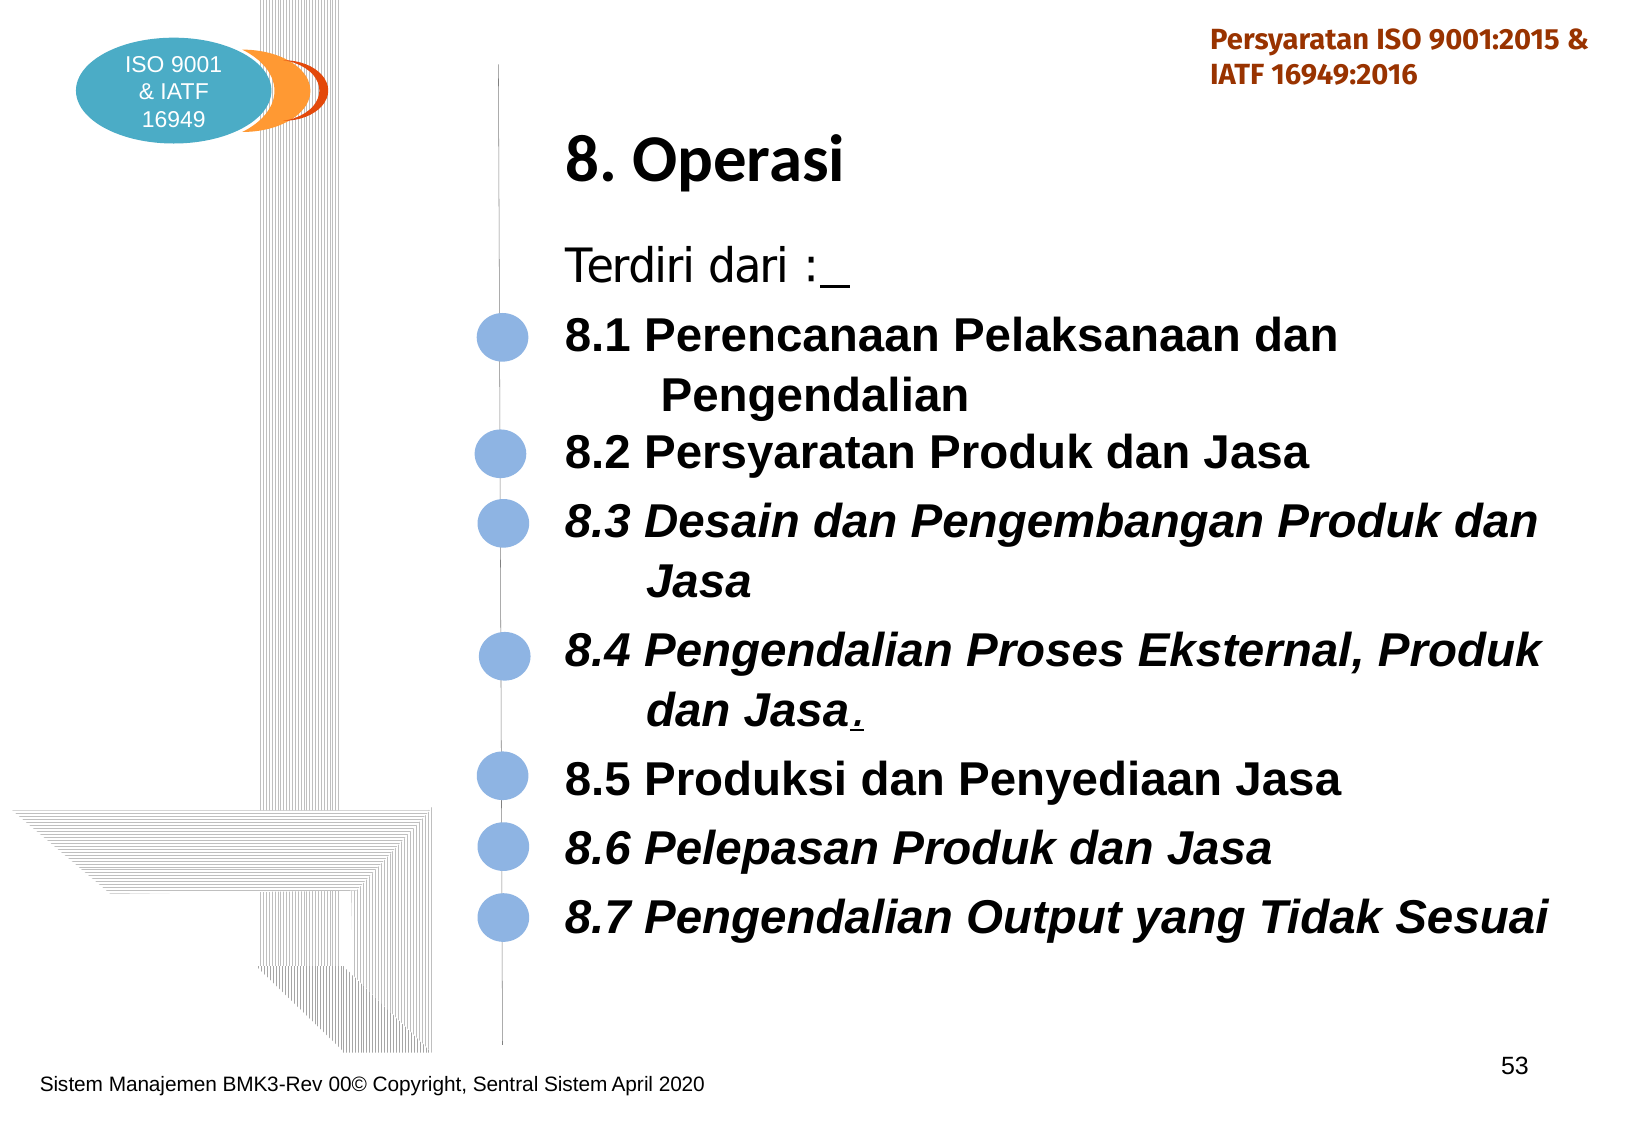

Persyaratan ISO 9001:2015 & IATF 16949:2016
ISO 9001 & IATF 16949

8. Operasi
Terdiri dari :
8.1 Perencanaan Pelaksanaan dan Pengendalian
8.2 Persyaratan Produk dan Jasa
8.3 Desain dan Pengembangan Produk dan Jasa
8.4 Pengendalian Proses Eksternal, Produk dan Jasa.
8.5 Produksi dan Penyediaan Jasa
8.6 Pelepasan Produk dan Jasa
8.7 Pengendalian Output yang Tidak Sesuai

53
Sistem Manajemen BMK3-Rev 00© Copyright, Sentral Sistem April 2020